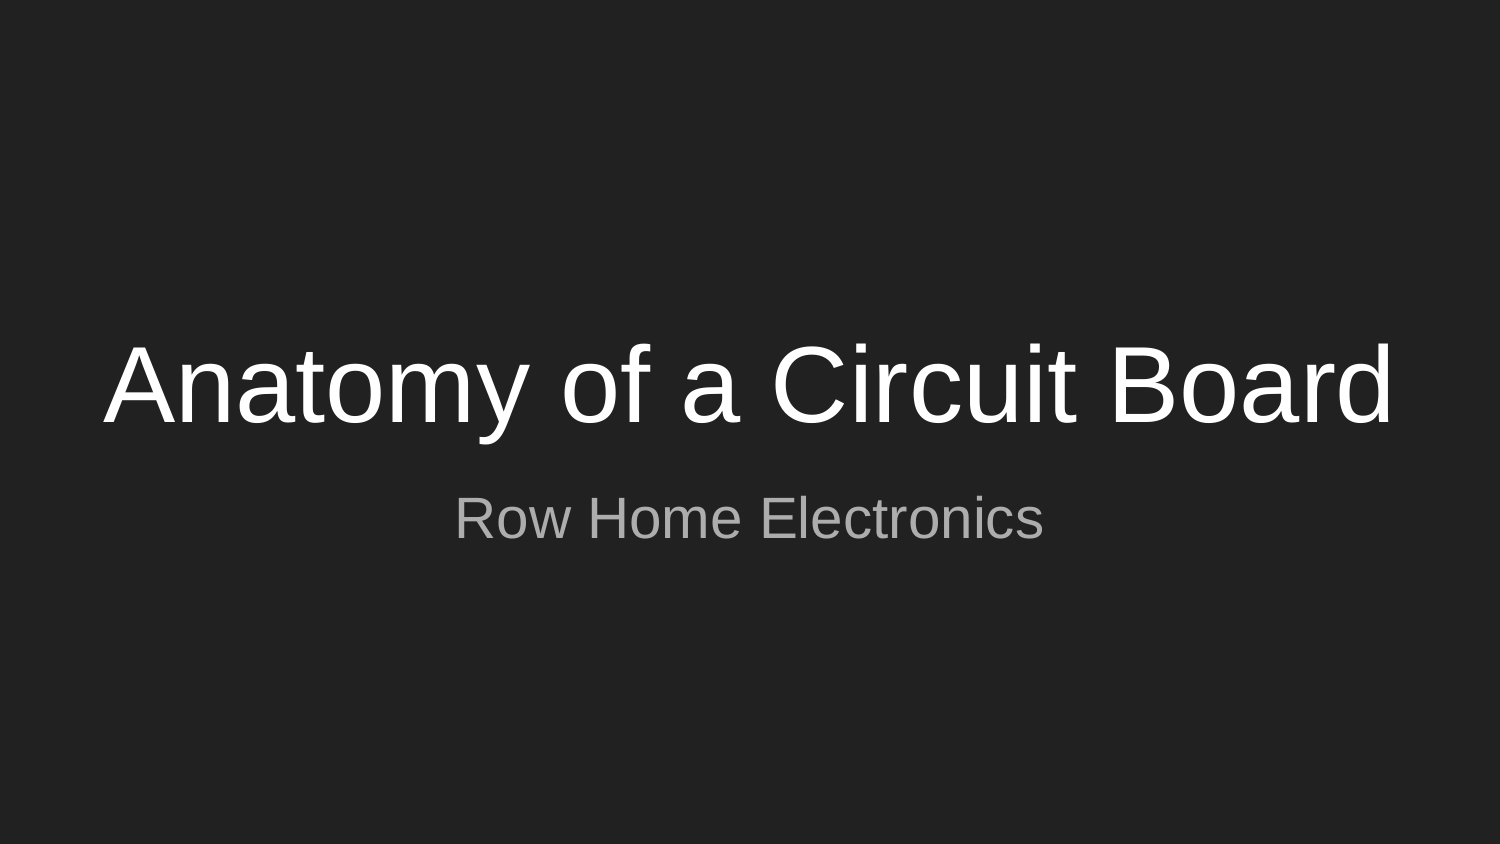

# Anatomy of a Circuit Board
Row Home Electronics